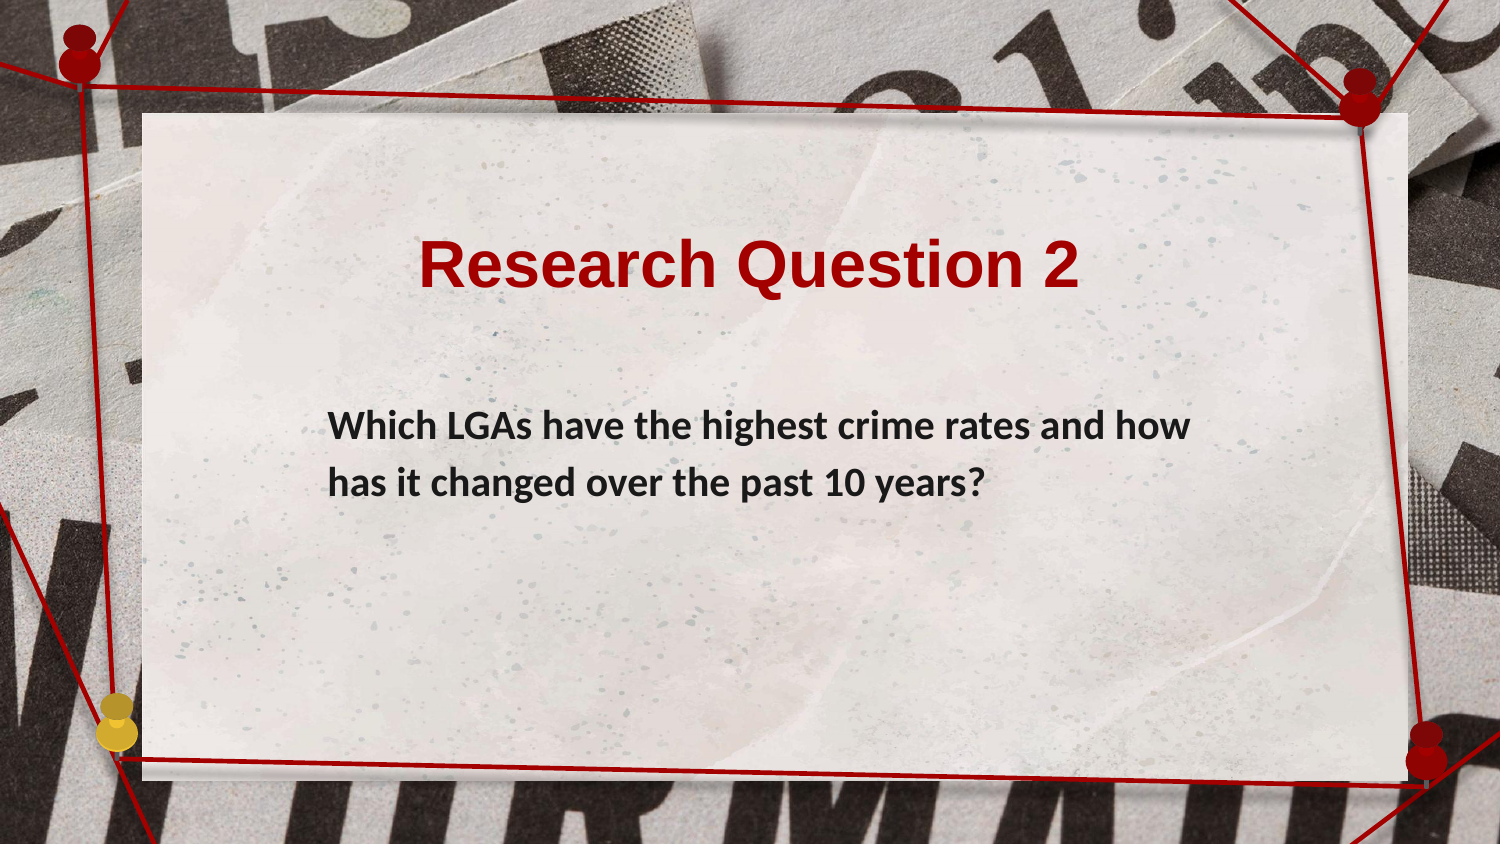

# Research Question 2
Which LGAs have the highest crime rates and how has it changed over the past 10 years?